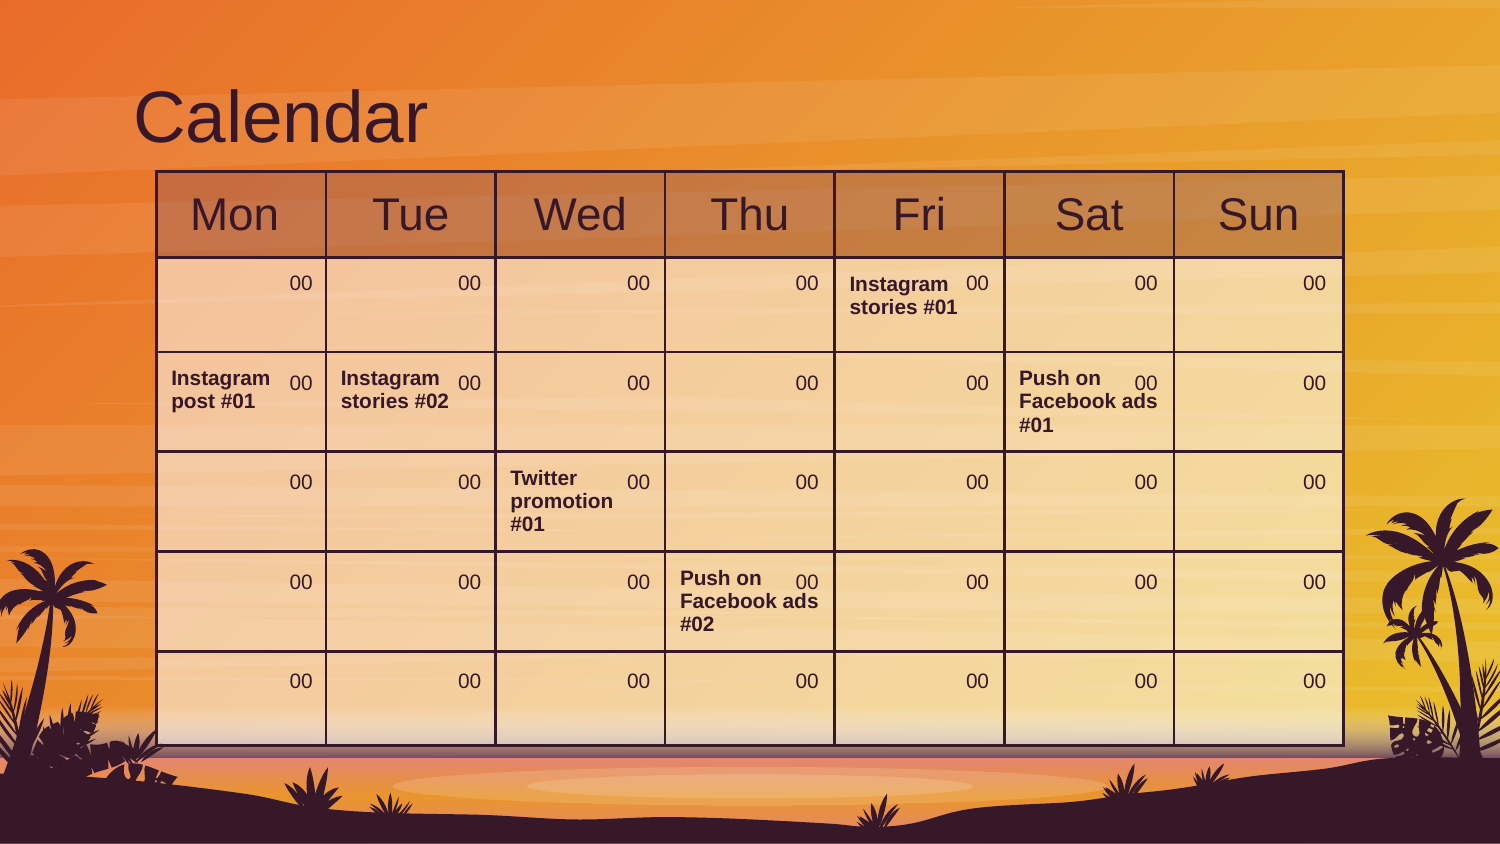

# Calendar
| Mon | Tue | Wed | Thu | Fri | Sat | Sun |
| --- | --- | --- | --- | --- | --- | --- |
|  |  |  |  | Instagram stories #01 |  |  |
| Instagram post #01 | Instagram stories #02 |  |  |  | Push on Facebook ads #01 |  |
|  |  | Twitter promotion #01 |  |  |  |  |
|  |  |  | Push on Facebook ads #02 |  |  |  |
|  |  |  |  |  |  |  |
00
00
00
00
00
00
00
00
00
00
00
00
00
00
00
00
00
00
00
00
00
00
00
00
00
00
00
00
00
00
00
00
00
00
00